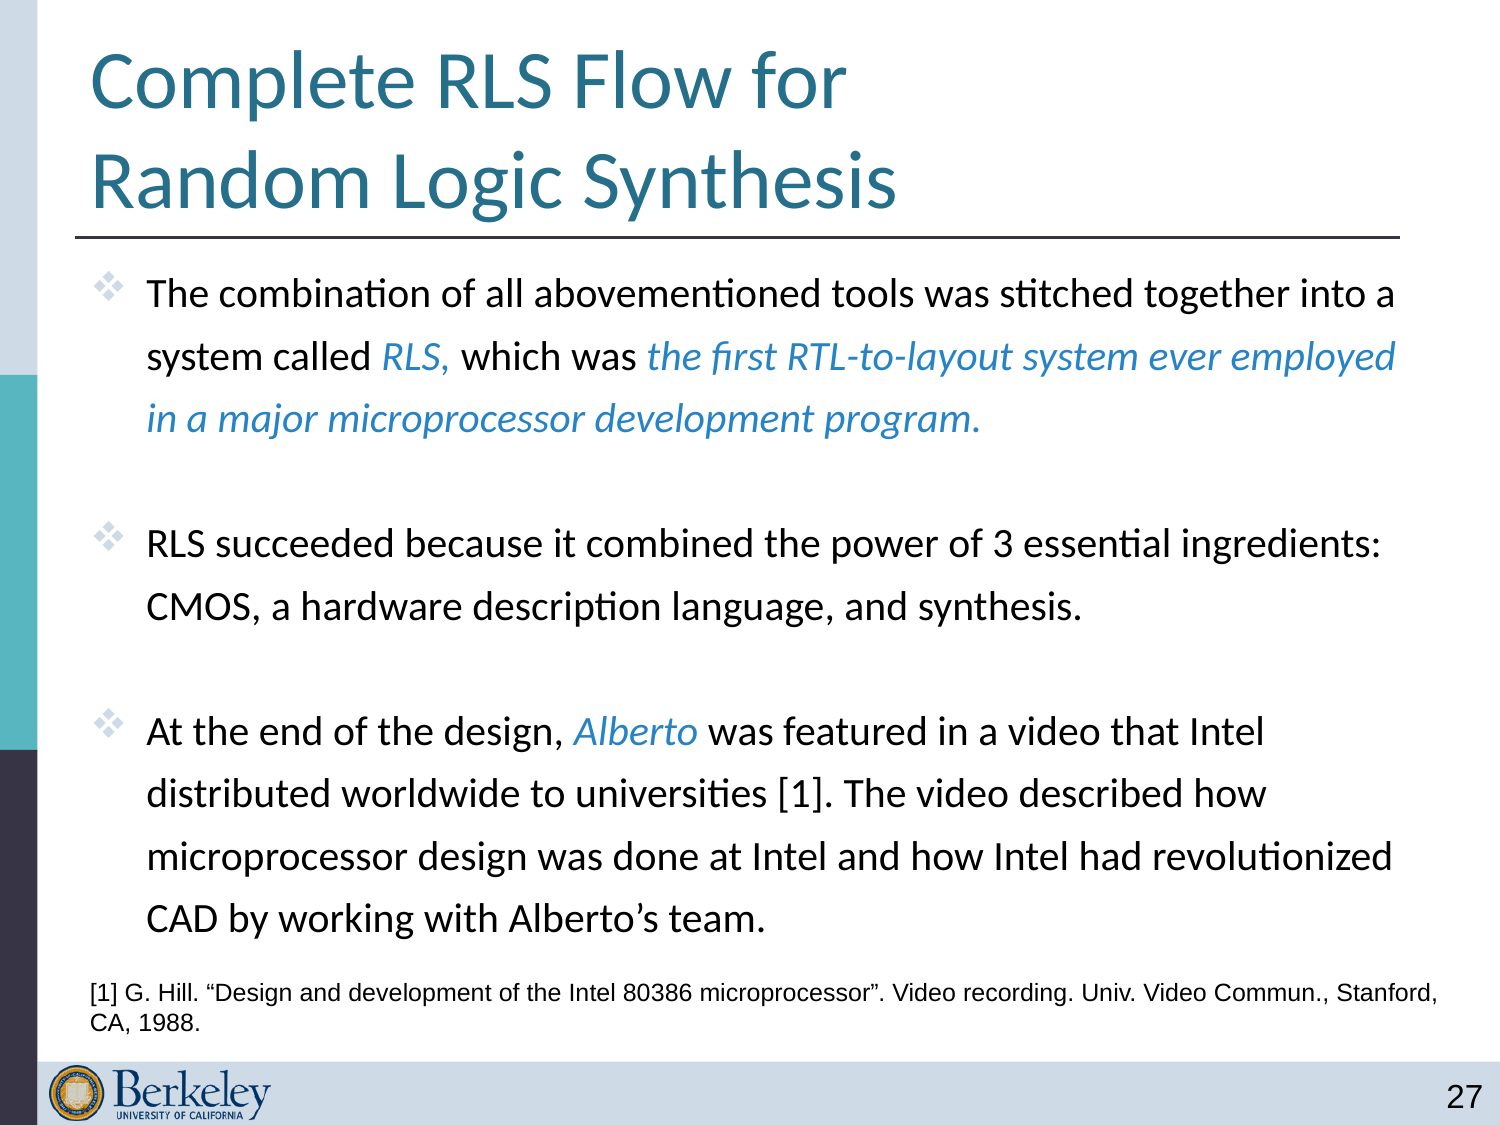

# Complete RLS Flow for Random Logic Synthesis
The combination of all abovementioned tools was stitched together into a system called RLS, which was the first RTL-to-layout system ever employed in a major microprocessor development program.

RLS succeeded because it combined the power of 3 essential ingredients: CMOS, a hardware description language, and synthesis.

At the end of the design, Alberto was featured in a video that Intel distributed worldwide to universities [1]. The video described how microprocessor design was done at Intel and how Intel had revolutionized CAD by working with Alberto’s team.
[1] G. Hill. “Design and development of the Intel 80386 microprocessor”. Video recording. Univ. Video Commun., Stanford, CA, 1988.
27